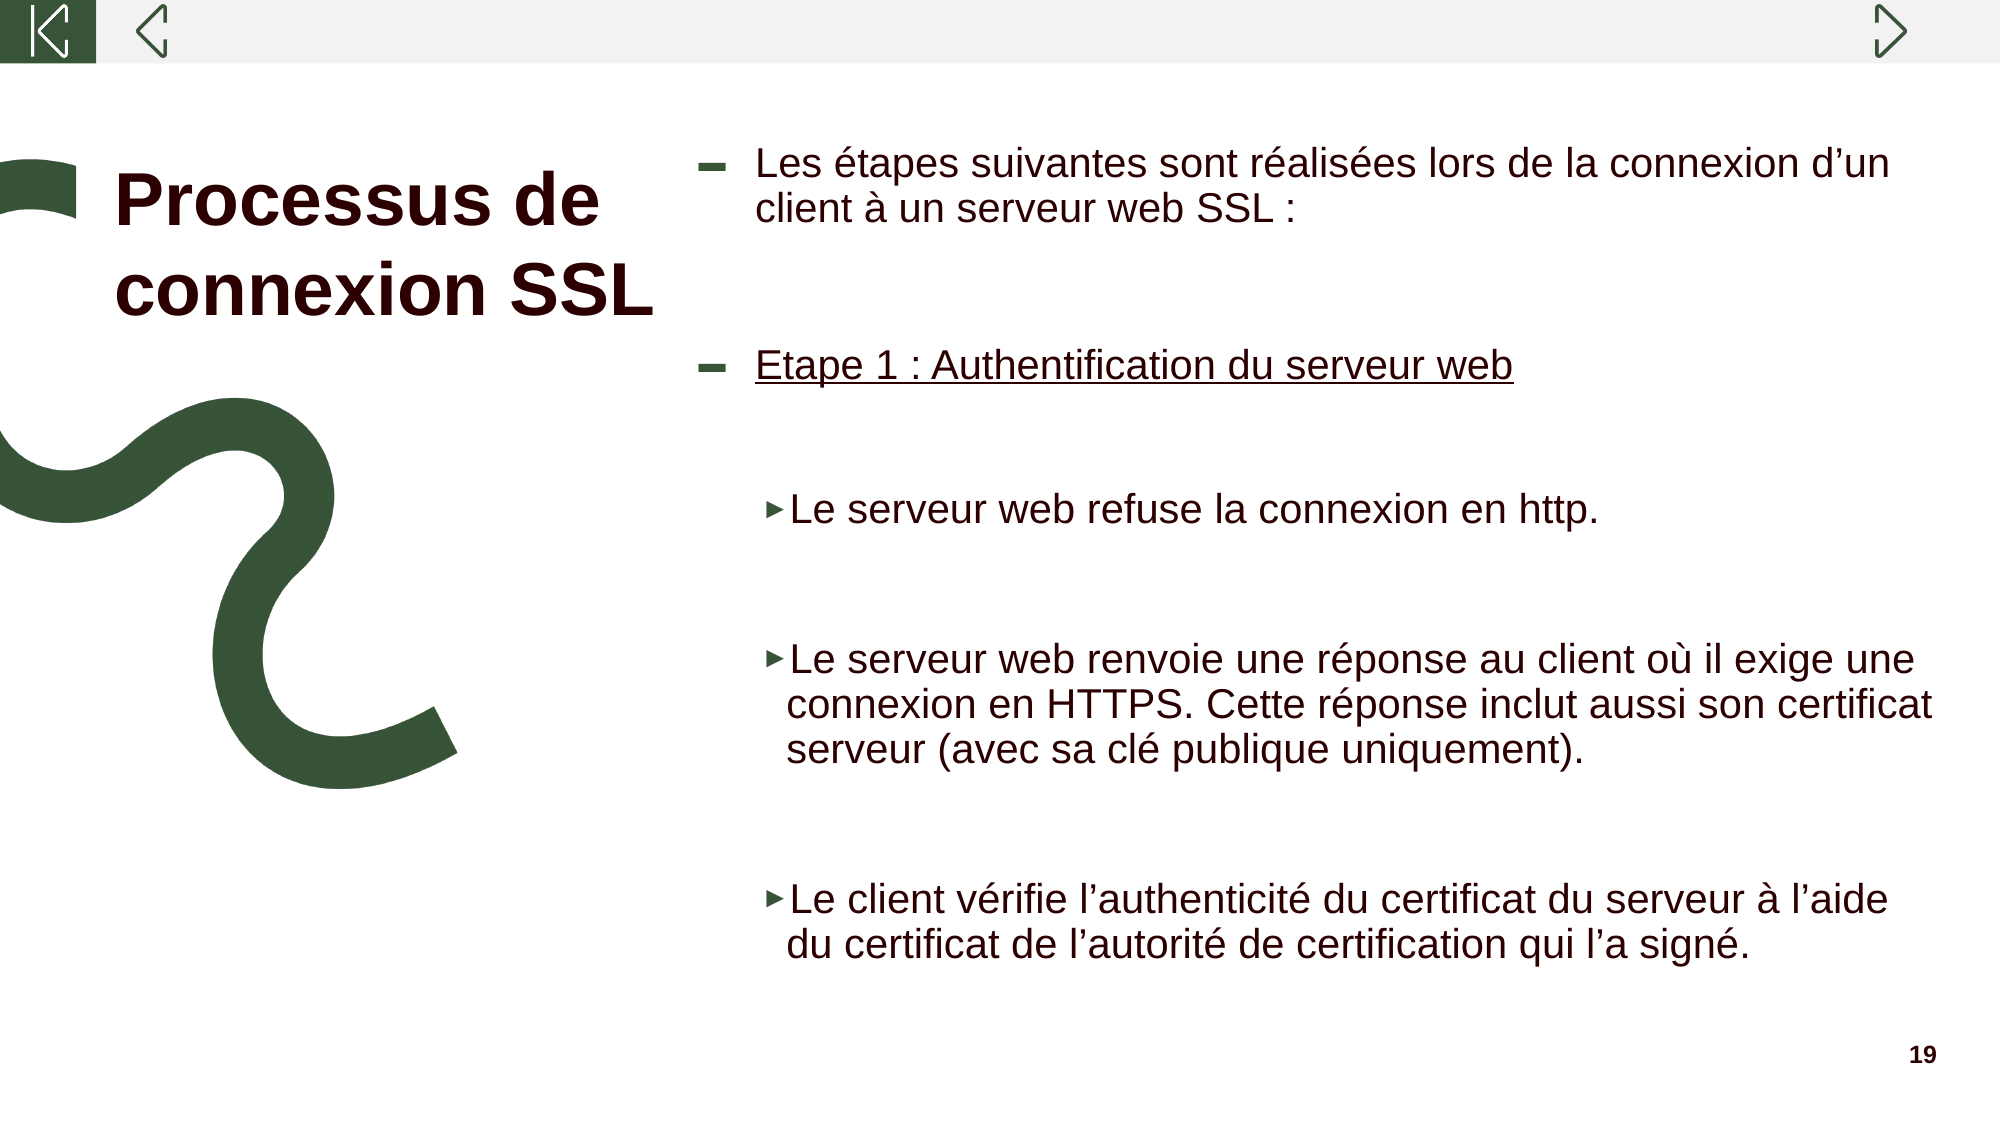

# Processus de connexion SSL
Les étapes suivantes sont réalisées lors de la connexion d’un client à un serveur web SSL :

Etape 1 : Authentification du serveur web

Le serveur web refuse la connexion en http.

Le serveur web renvoie une réponse au client où il exige une connexion en HTTPS. Cette réponse inclut aussi son certificat serveur (avec sa clé publique uniquement).

Le client vérifie l’authenticité du certificat du serveur à l’aide du certificat de l’autorité de certification qui l’a signé.

19